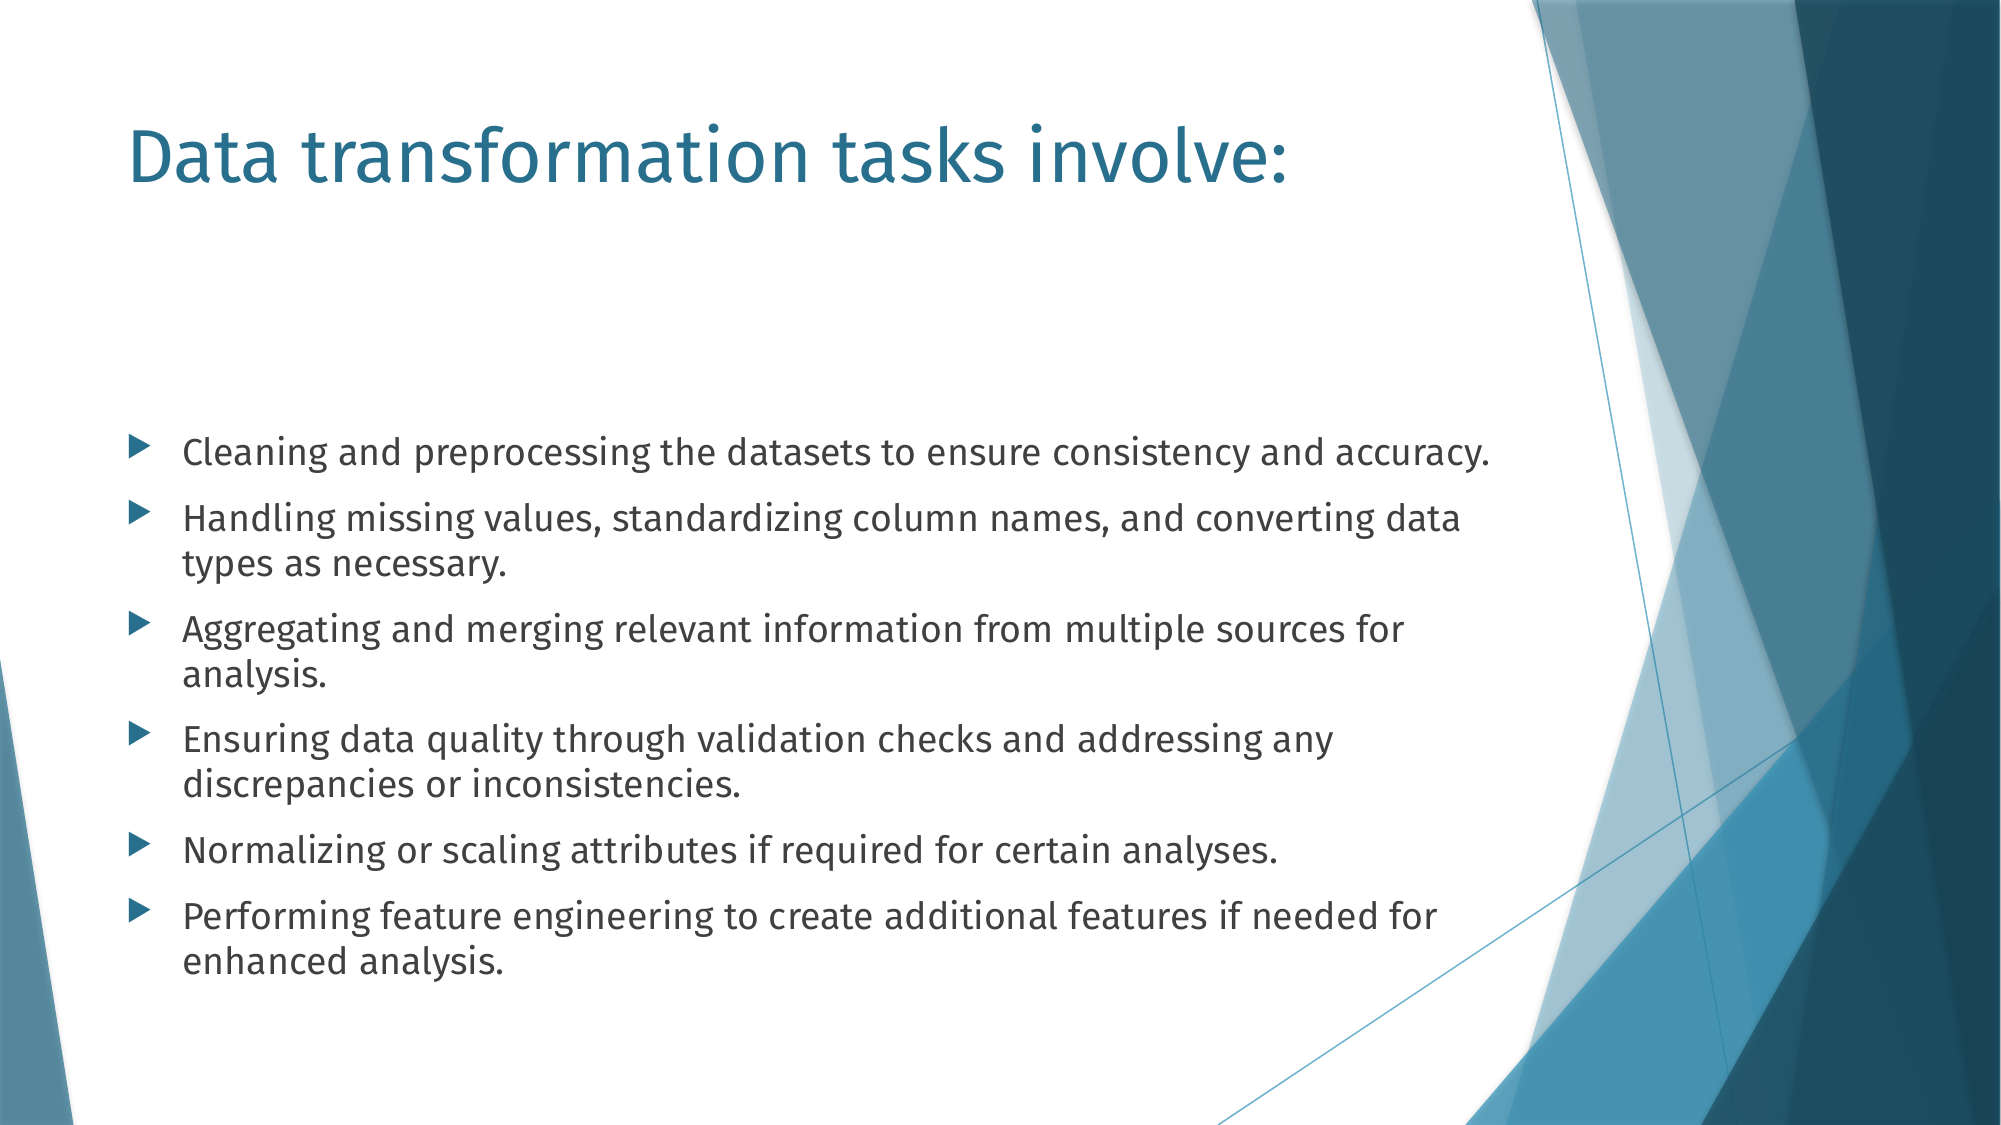

# Data transformation tasks involve:

Cleaning and preprocessing the datasets to ensure consistency and accuracy.
Handling missing values, standardizing column names, and converting data types as necessary.
Aggregating and merging relevant information from multiple sources for analysis.
Ensuring data quality through validation checks and addressing any discrepancies or inconsistencies.
Normalizing or scaling attributes if required for certain analyses.
Performing feature engineering to create additional features if needed for enhanced analysis.